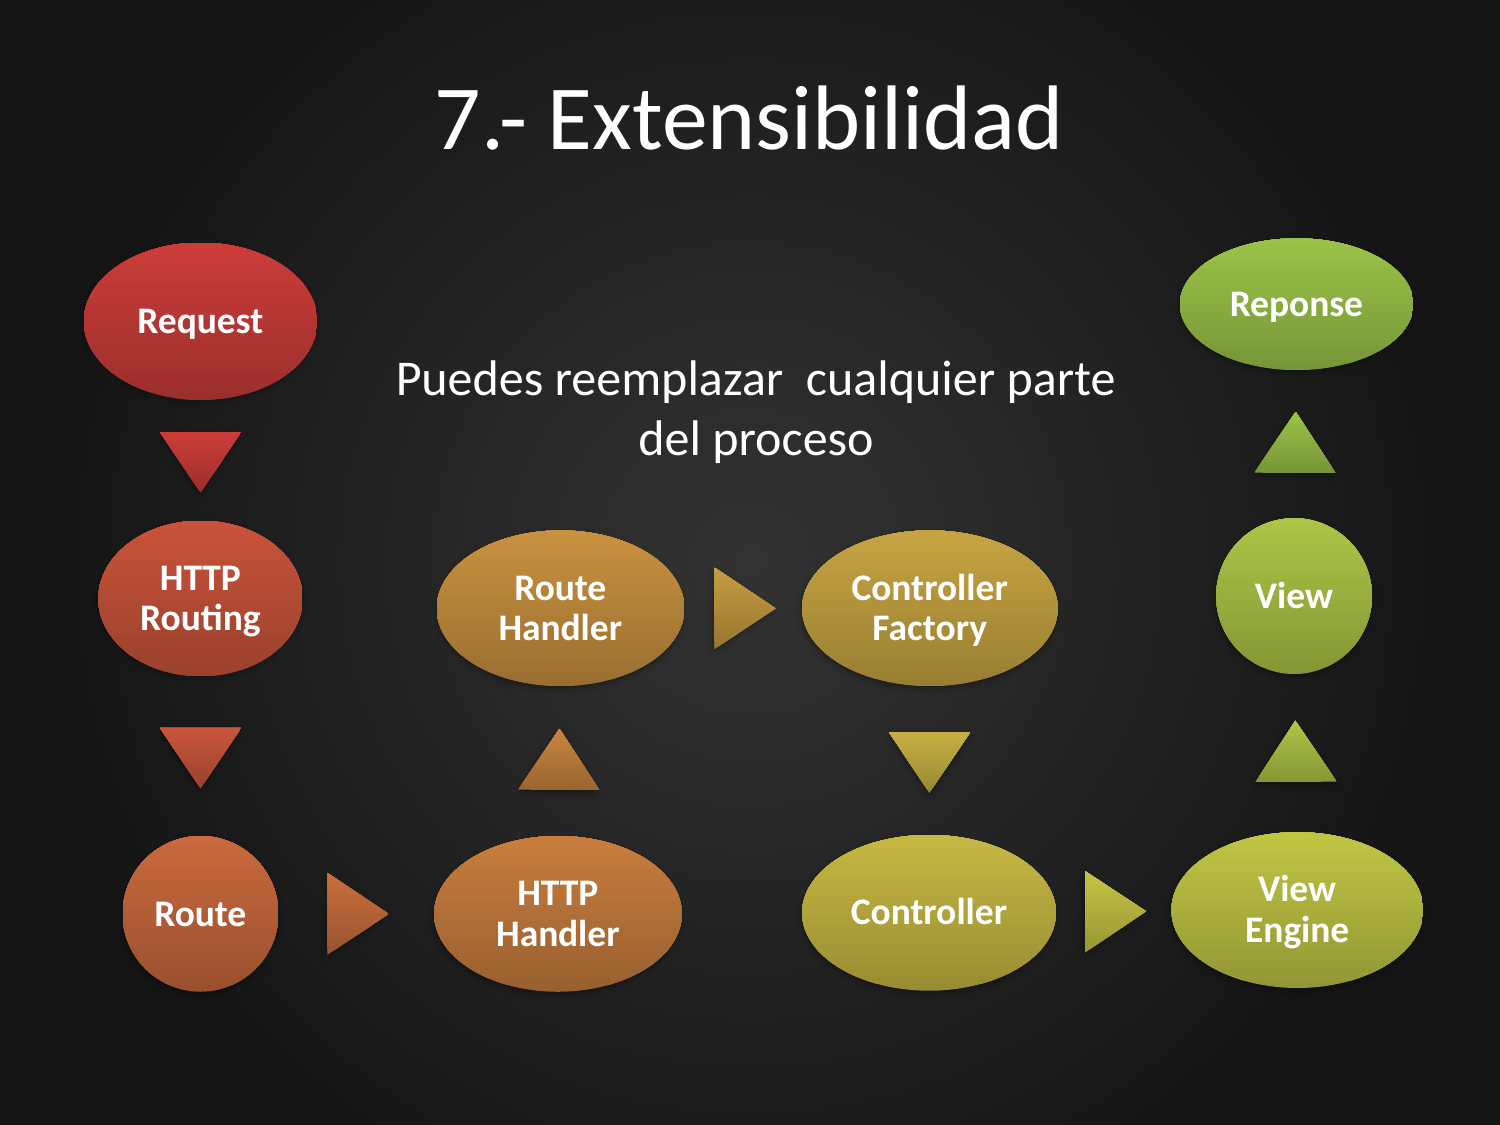

# 7.- Extensibilidad
Request
HTTP Routing
Route
HTTP Handler
Route Handler
Controller Factory
Controller
View Engine
View
Reponse
Puedes reemplazar  cualquier parte del proceso